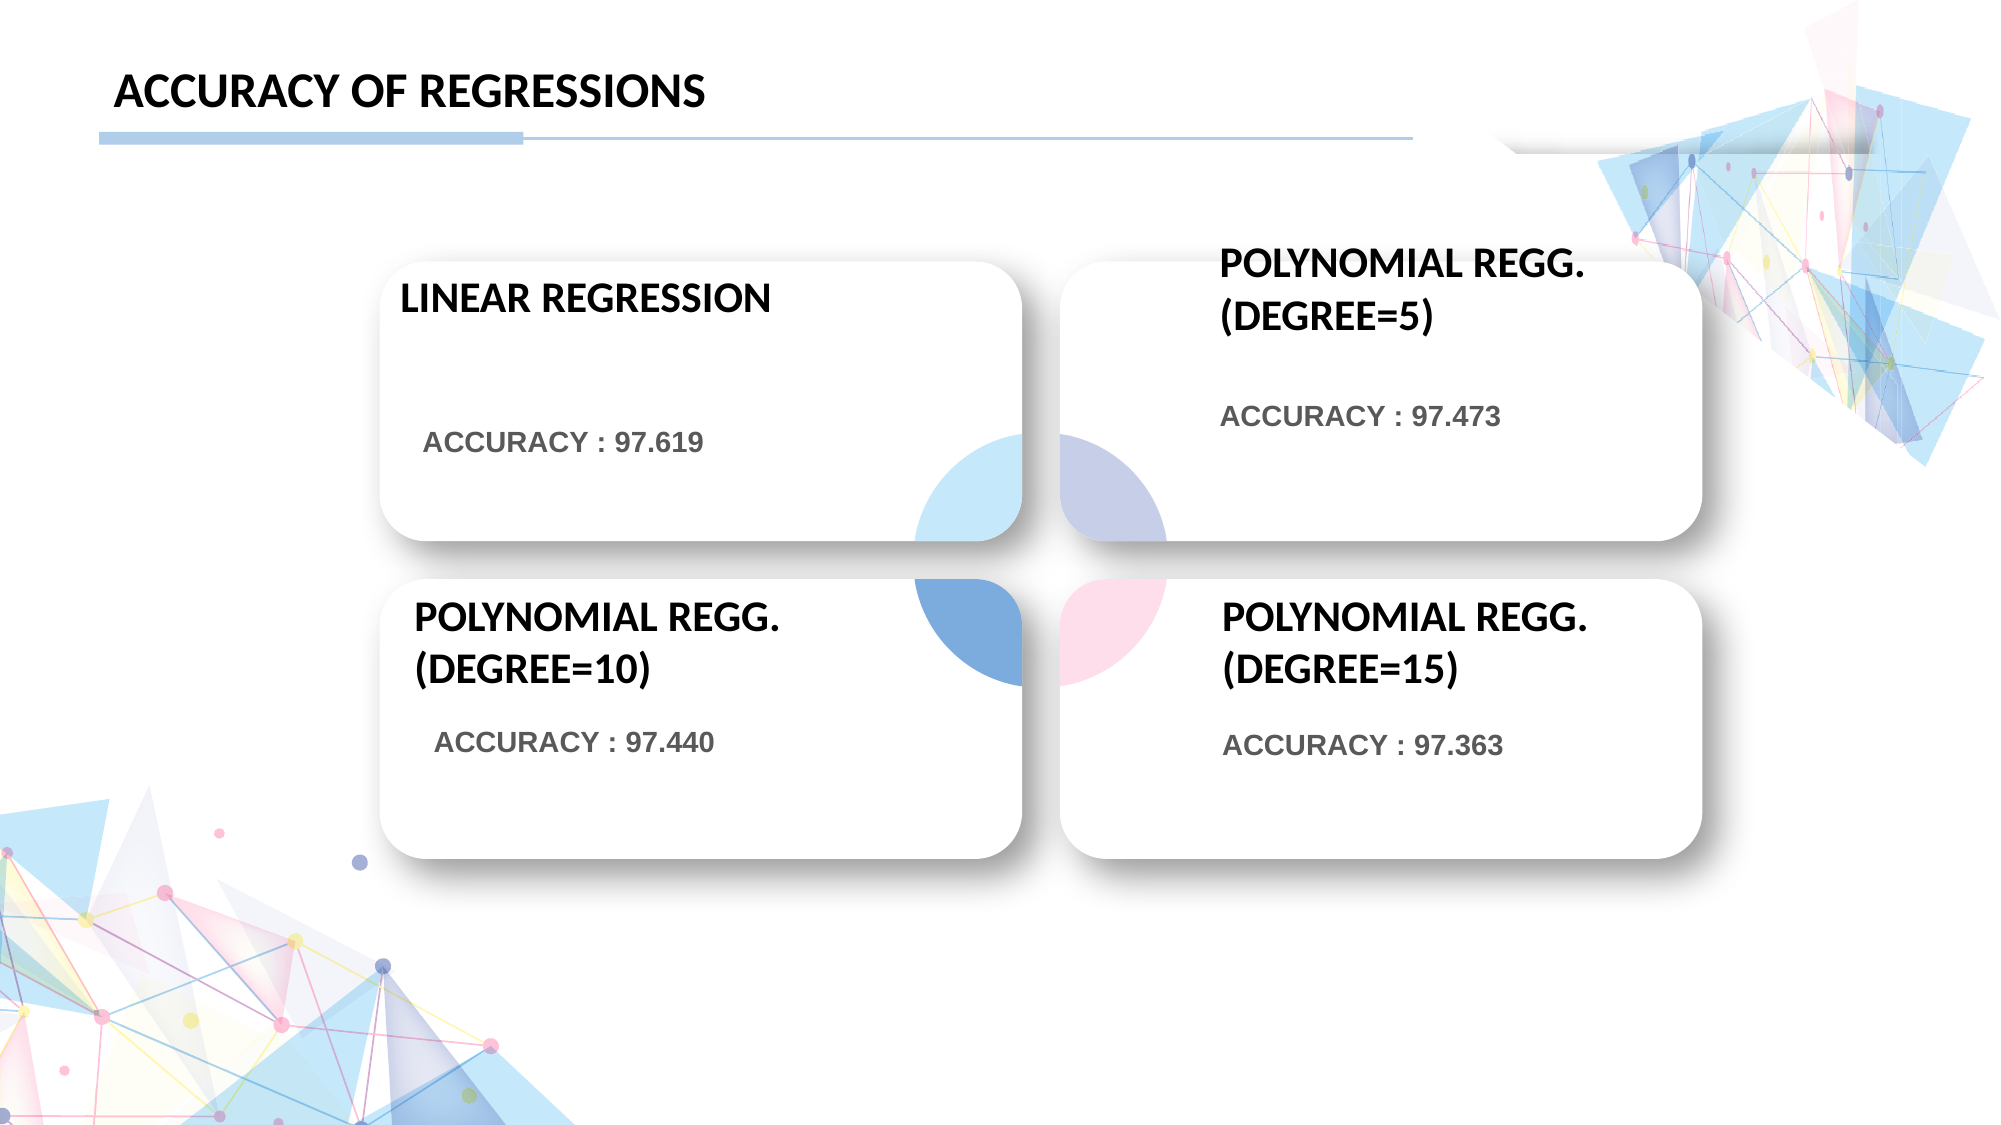

ACCURACY OF REGRESSIONS

POLYNOMIAL REGG.(DEGREE=5)

ACCURACY : 97.473

LINEAR REGRESSION

ACCURACY : 97.619

POLYNOMIAL REGG.(DEGREE=10)

ACCURACY : 97.440

POLYNOMIAL REGG.(DEGREE=15)

ACCURACY : 97.363